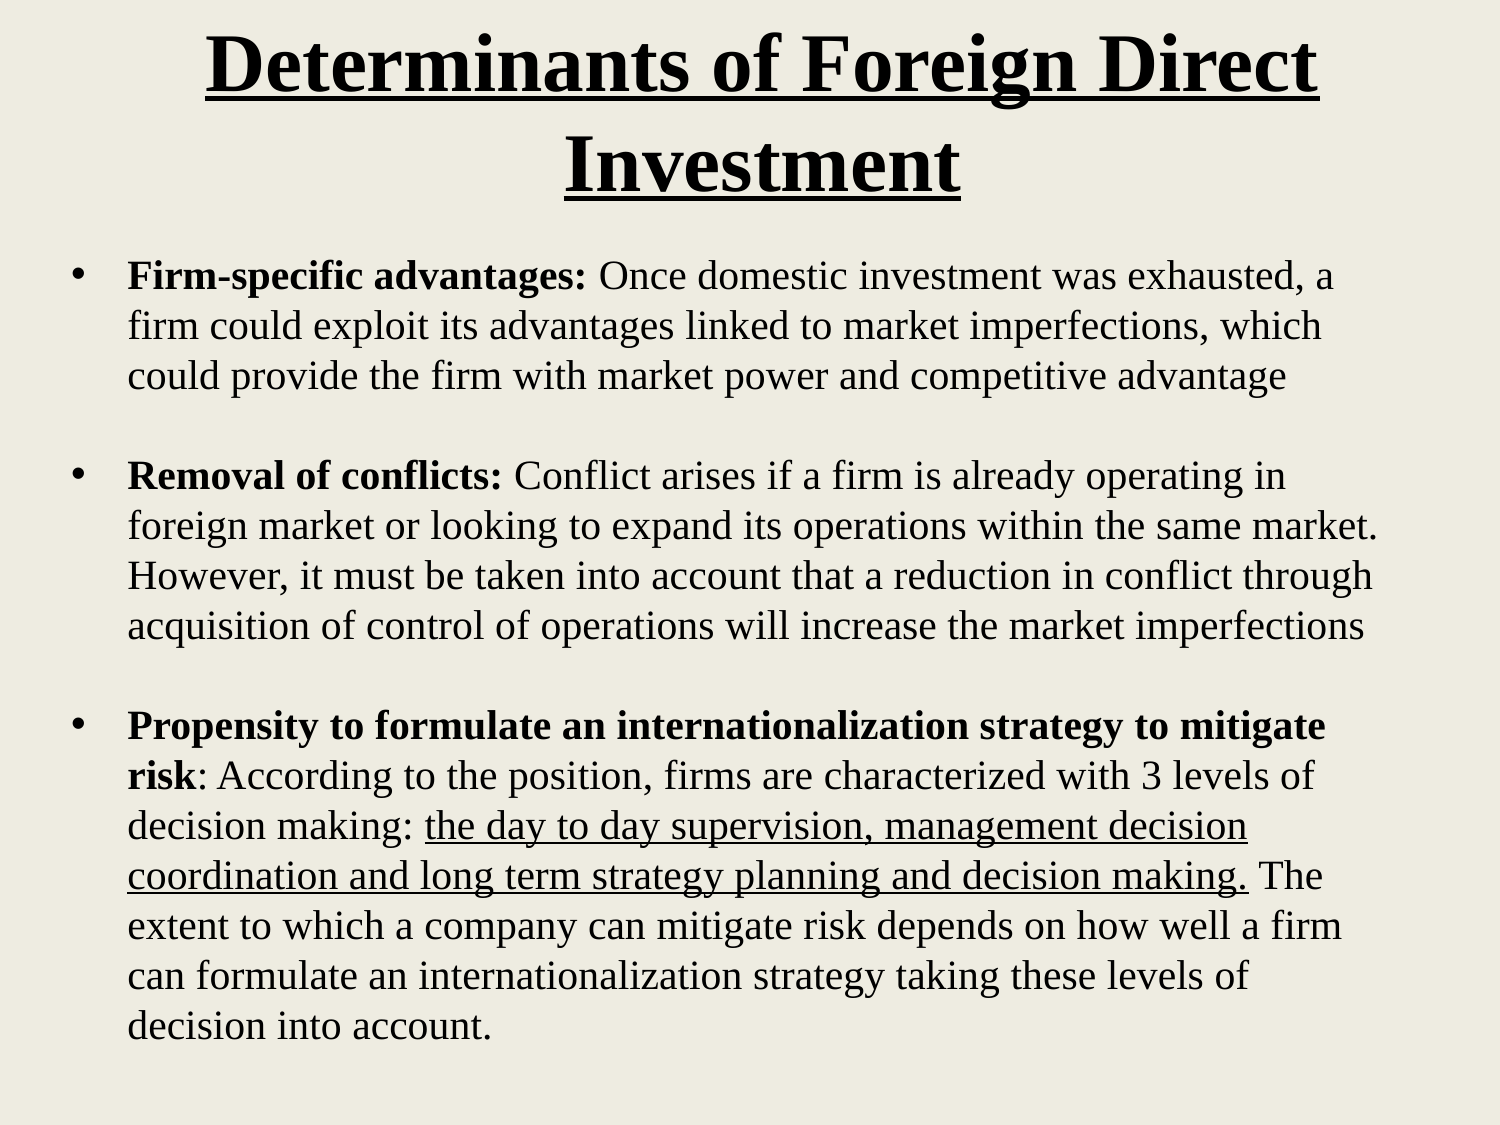

Determinants of Foreign Direct Investment
Firm-specific advantages: Once domestic investment was exhausted, a firm could exploit its advantages linked to market imperfections, which could provide the firm with market power and competitive advantage

Removal of conflicts: Conflict arises if a firm is already operating in foreign market or looking to expand its operations within the same market. However, it must be taken into account that a reduction in conflict through acquisition of control of operations will increase the market imperfections

Propensity to formulate an internationalization strategy to mitigate risk: According to the position, firms are characterized with 3 levels of decision making: the day to day supervision, management decision coordination and long term strategy planning and decision making. The extent to which a company can mitigate risk depends on how well a firm can formulate an internationalization strategy taking these levels of decision into account.